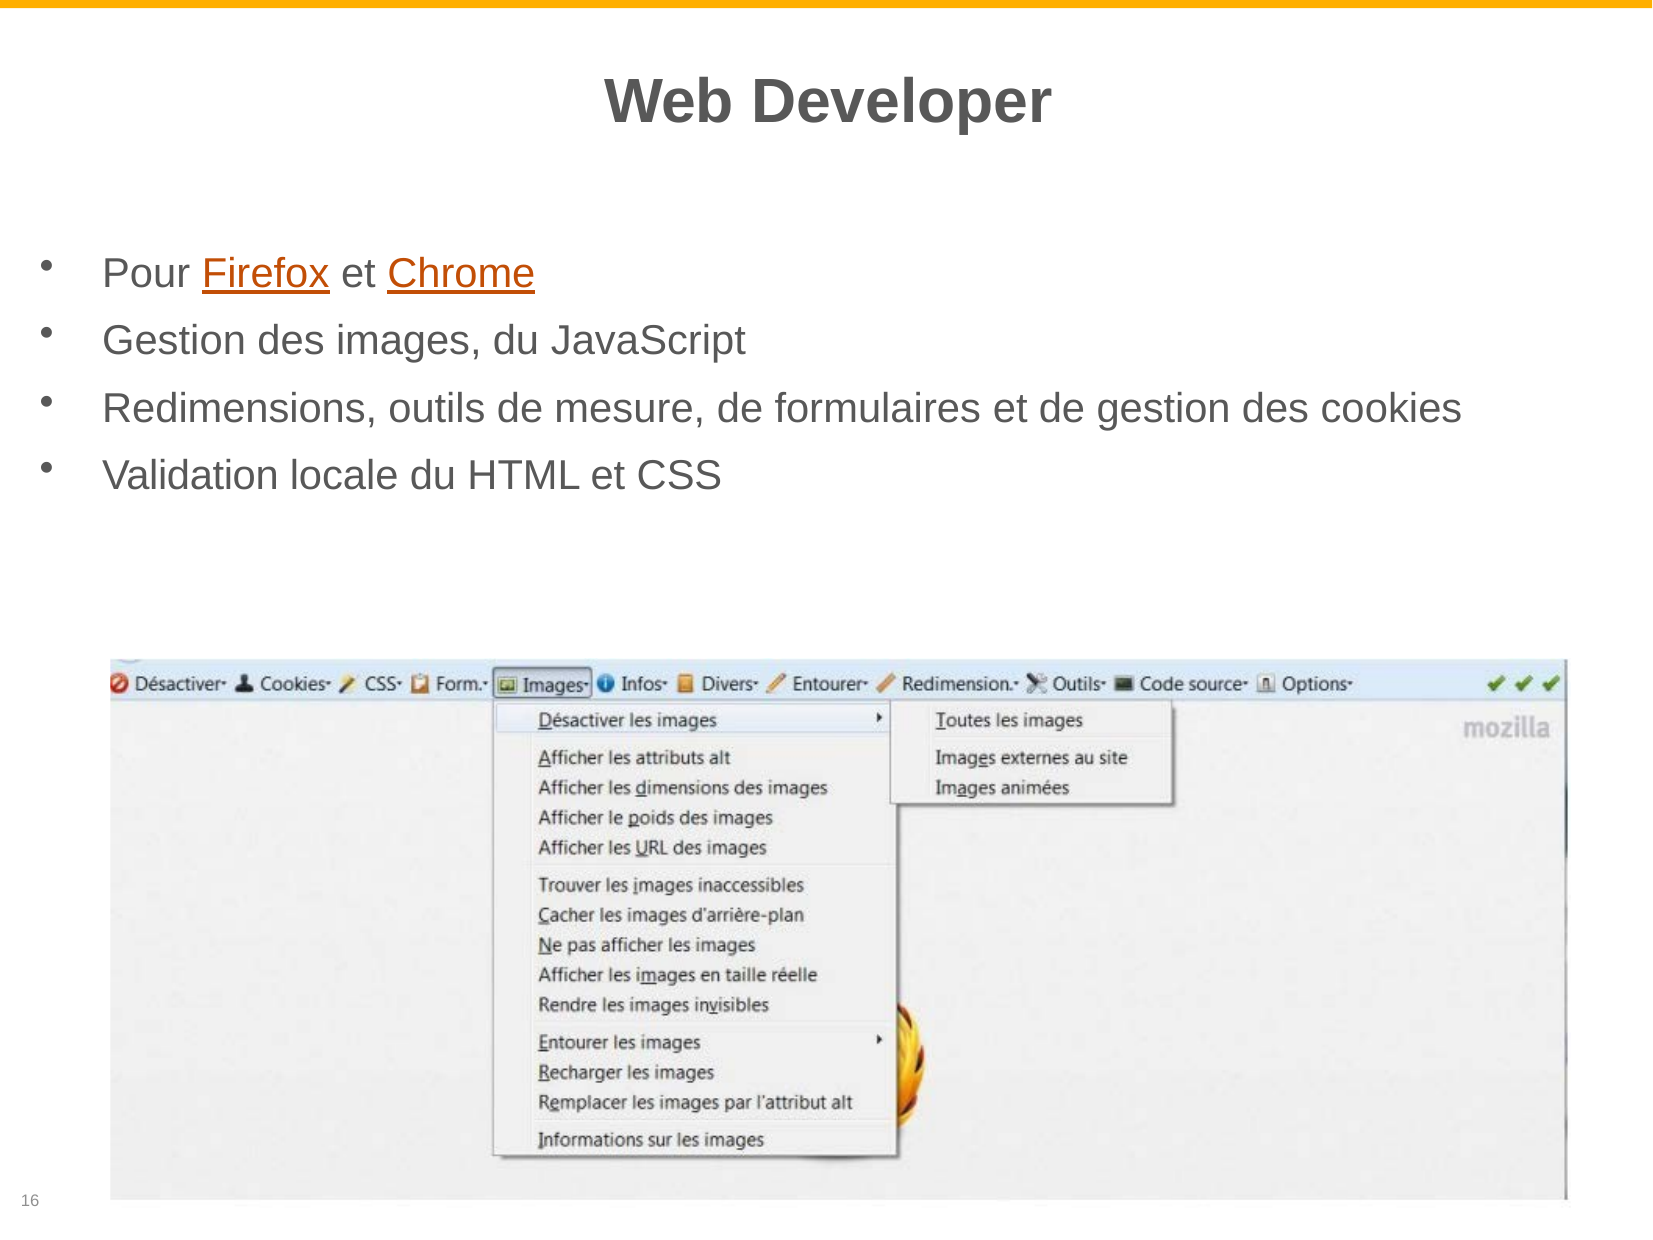

# Web Developer
Pour Firefox et Chrome
Gestion des images, du JavaScript
Redimensions, outils de mesure, de formulaires et de gestion des cookies
Validation locale du HTML et CSS

16